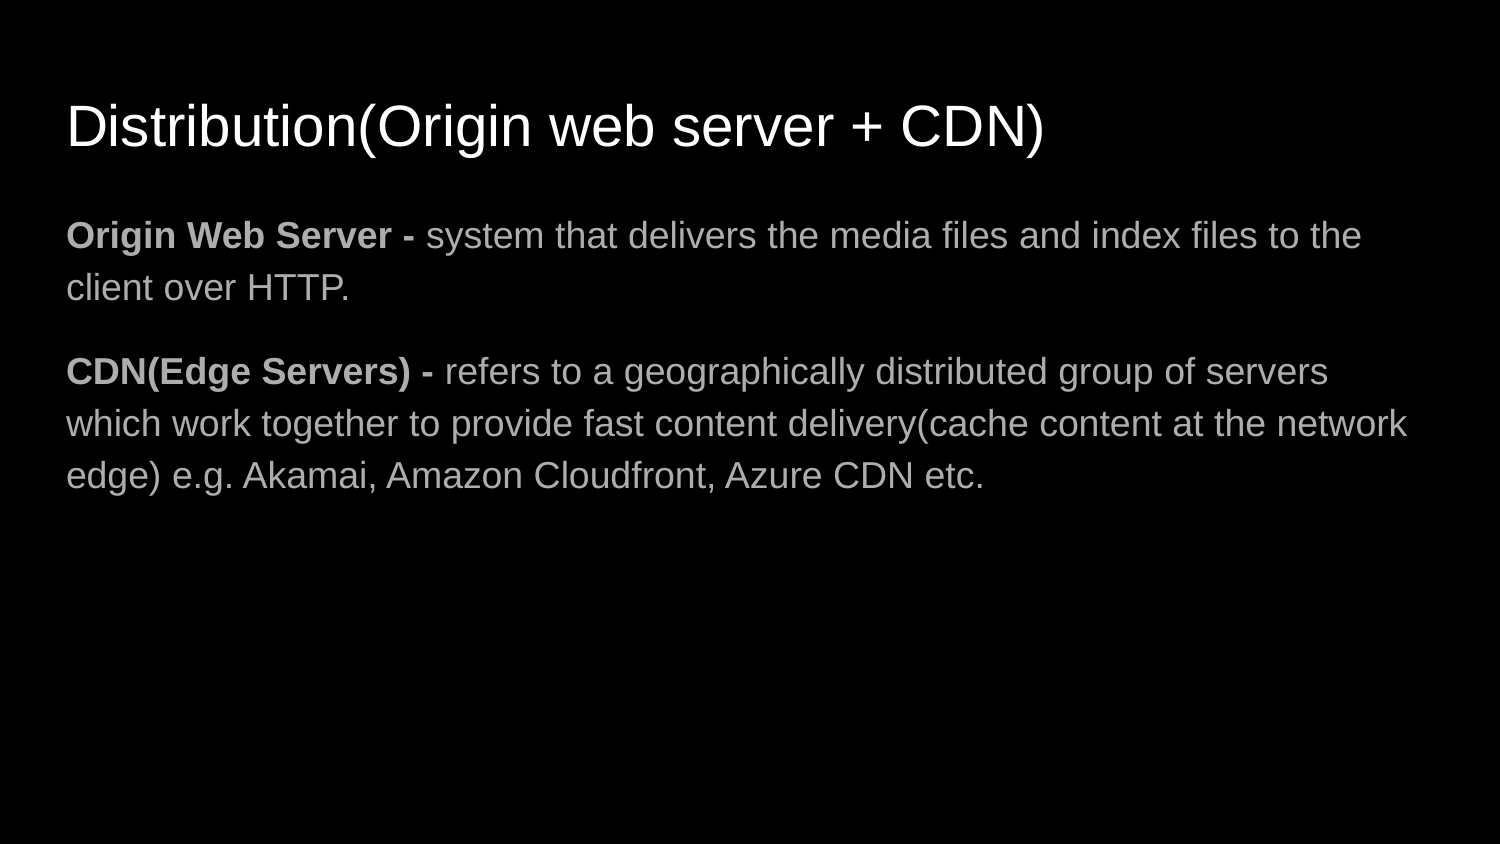

# Distribution(Origin web server + CDN)
Origin Web Server - system that delivers the media files and index files to the client over HTTP.
CDN(Edge Servers) - refers to a geographically distributed group of servers which work together to provide fast content delivery(cache content at the network edge) e.g. Akamai, Amazon Cloudfront, Azure CDN etc.